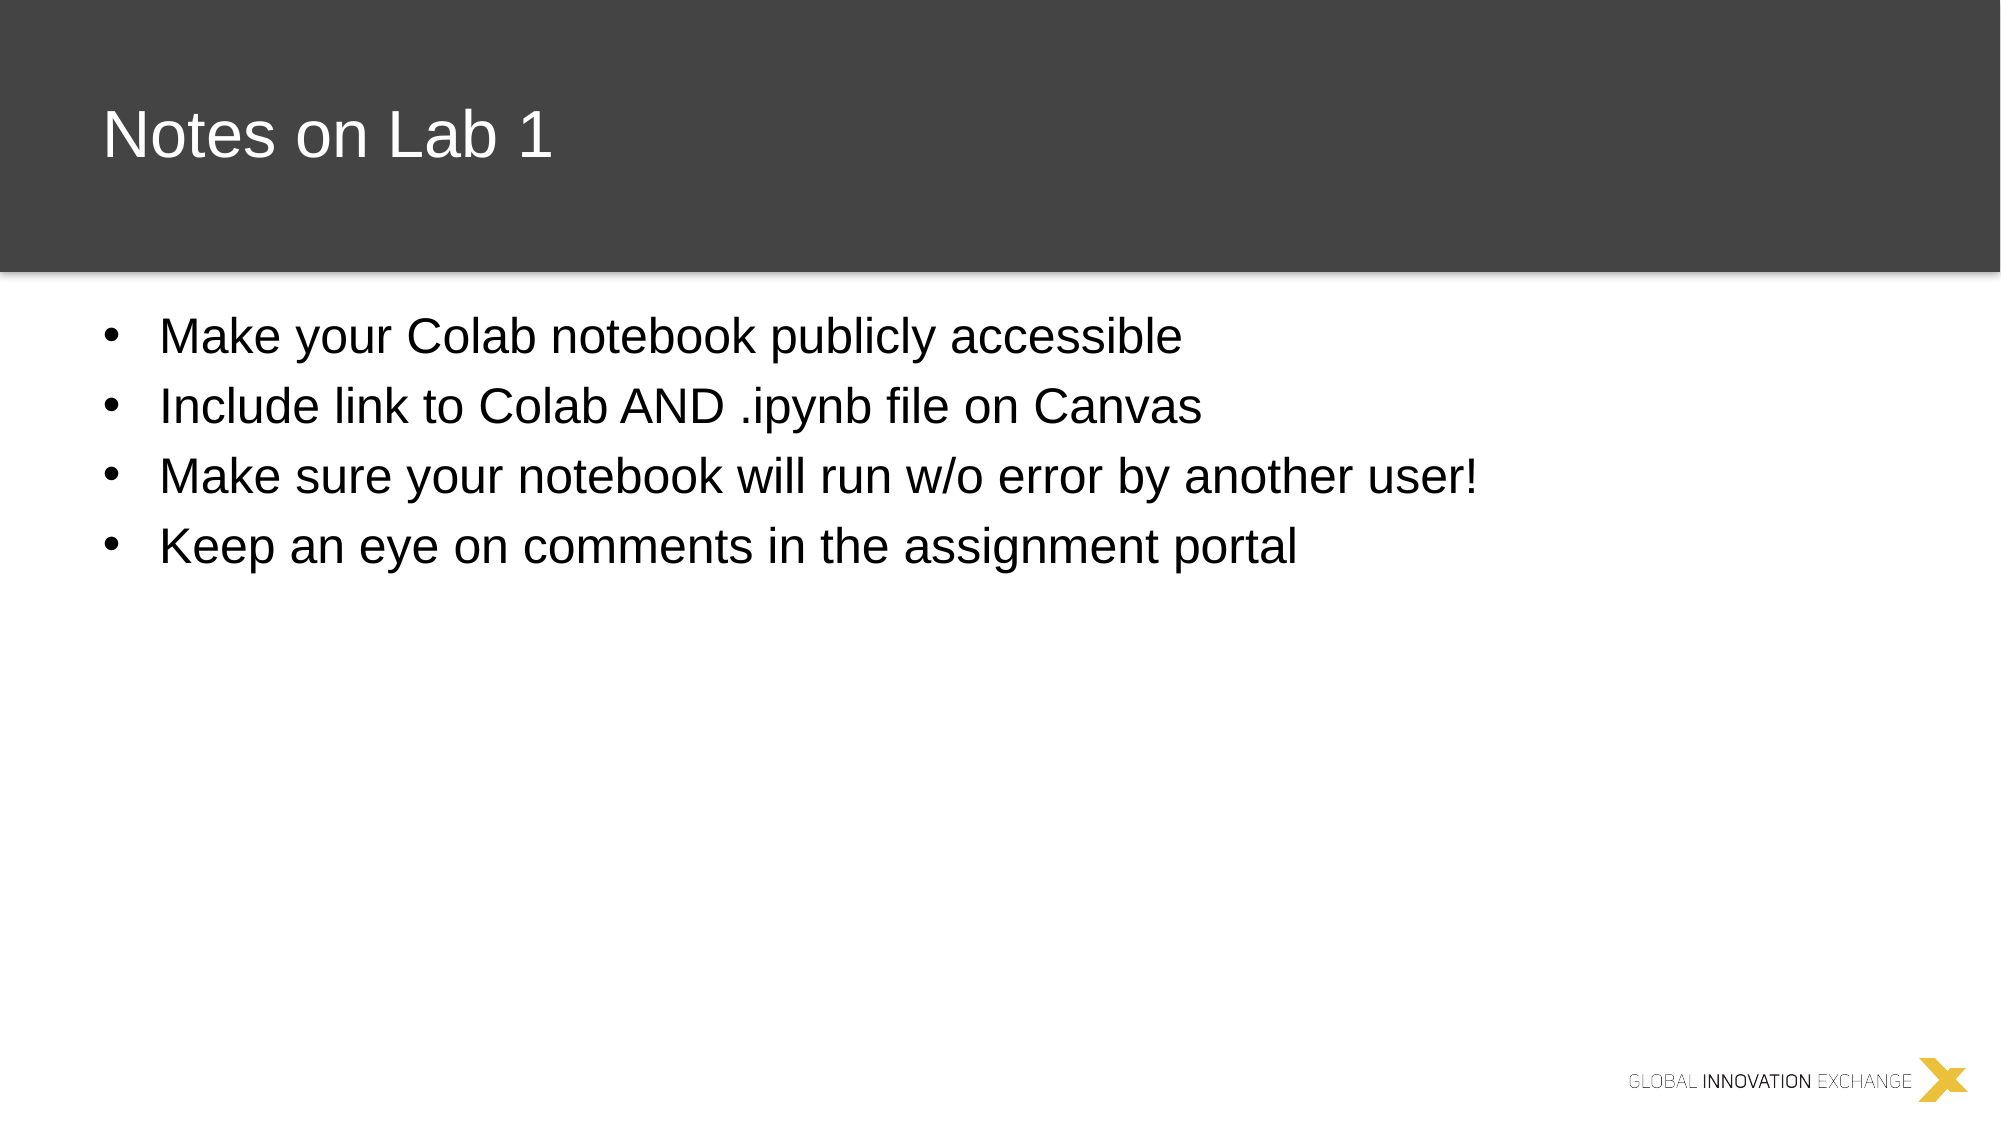

Notes on Lab 1
Make your Colab notebook publicly accessible
Include link to Colab AND .ipynb file on Canvas
Make sure your notebook will run w/o error by another user!
Keep an eye on comments in the assignment portal